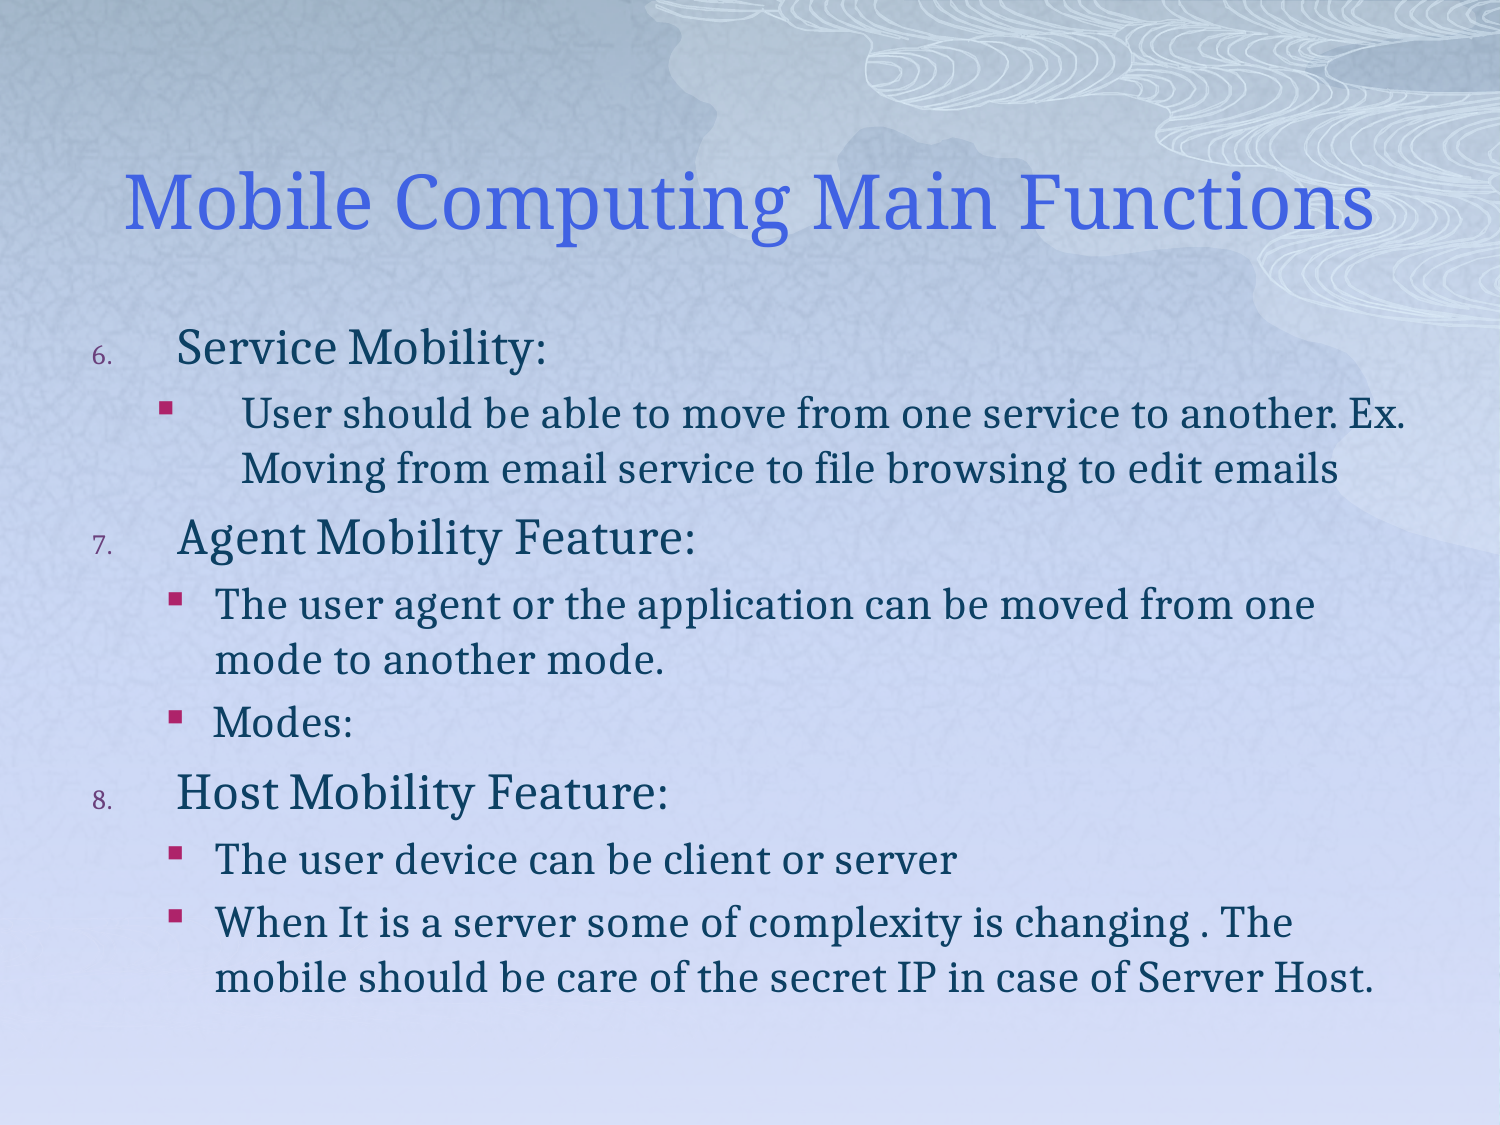

# Mobile Computing Main Functions
Service Mobility:
User should be able to move from one service to another. Ex. Moving from email service to file browsing to edit emails
Agent Mobility Feature:
The user agent or the application can be moved from one mode to another mode.
Modes:
Host Mobility Feature:
The user device can be client or server
When It is a server some of complexity is changing . The mobile should be care of the secret IP in case of Server Host.